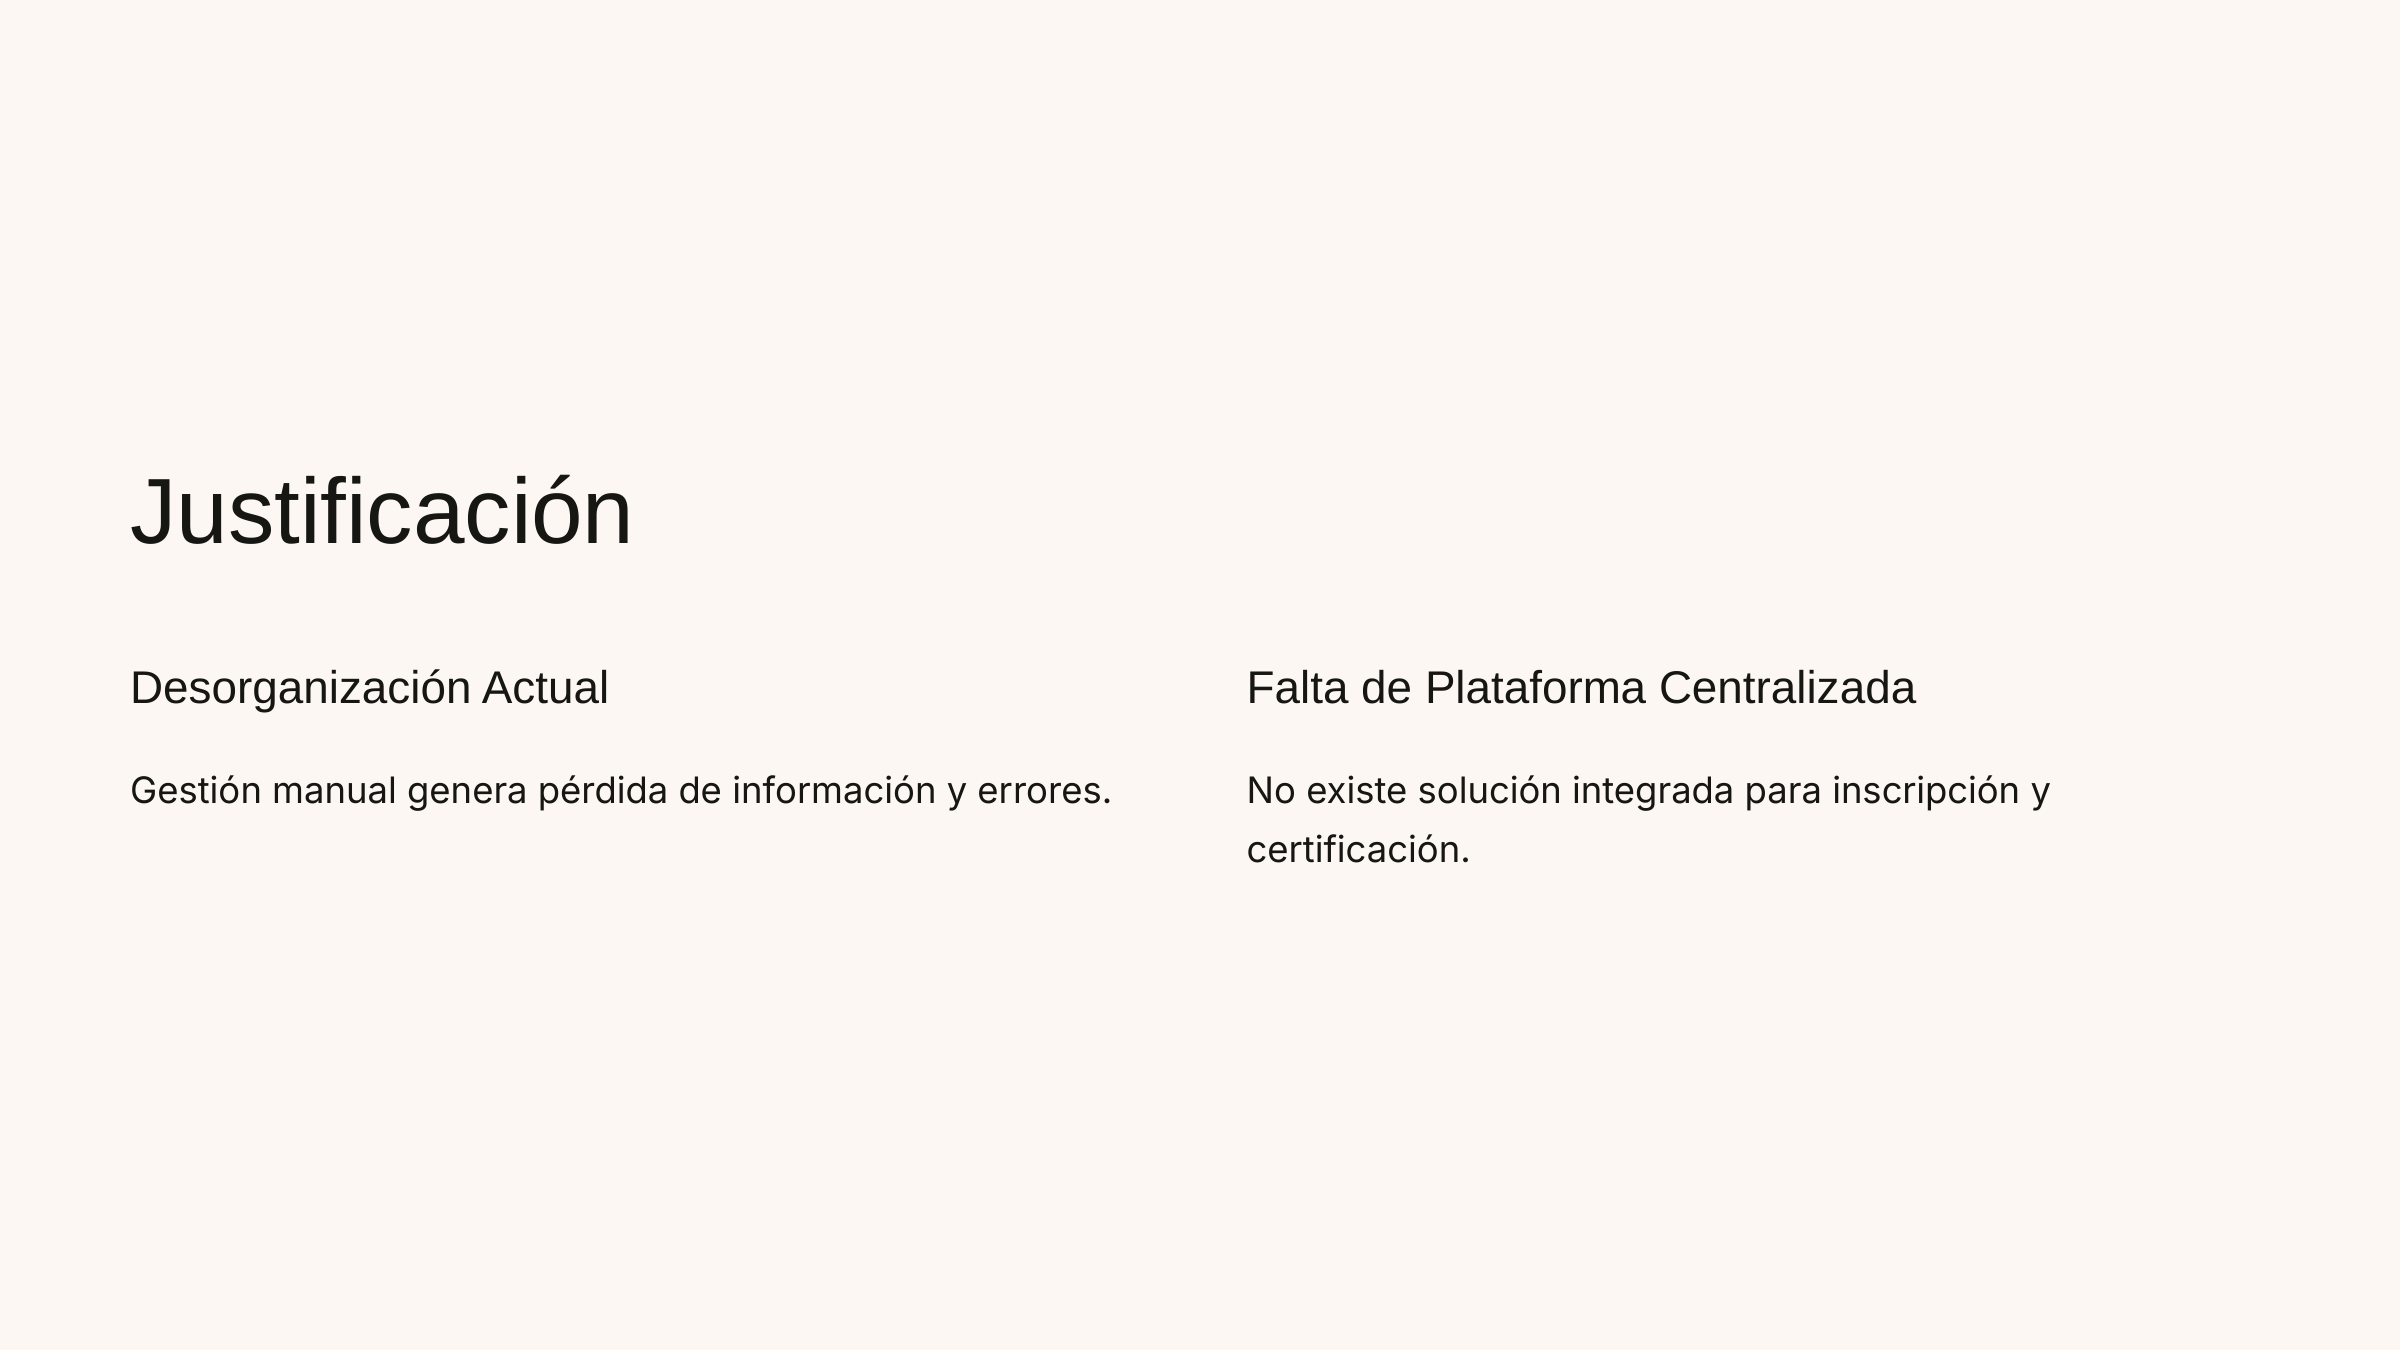

Justificación
Desorganización Actual
Falta de Plataforma Centralizada
Gestión manual genera pérdida de información y errores.
No existe solución integrada para inscripción y certificación.